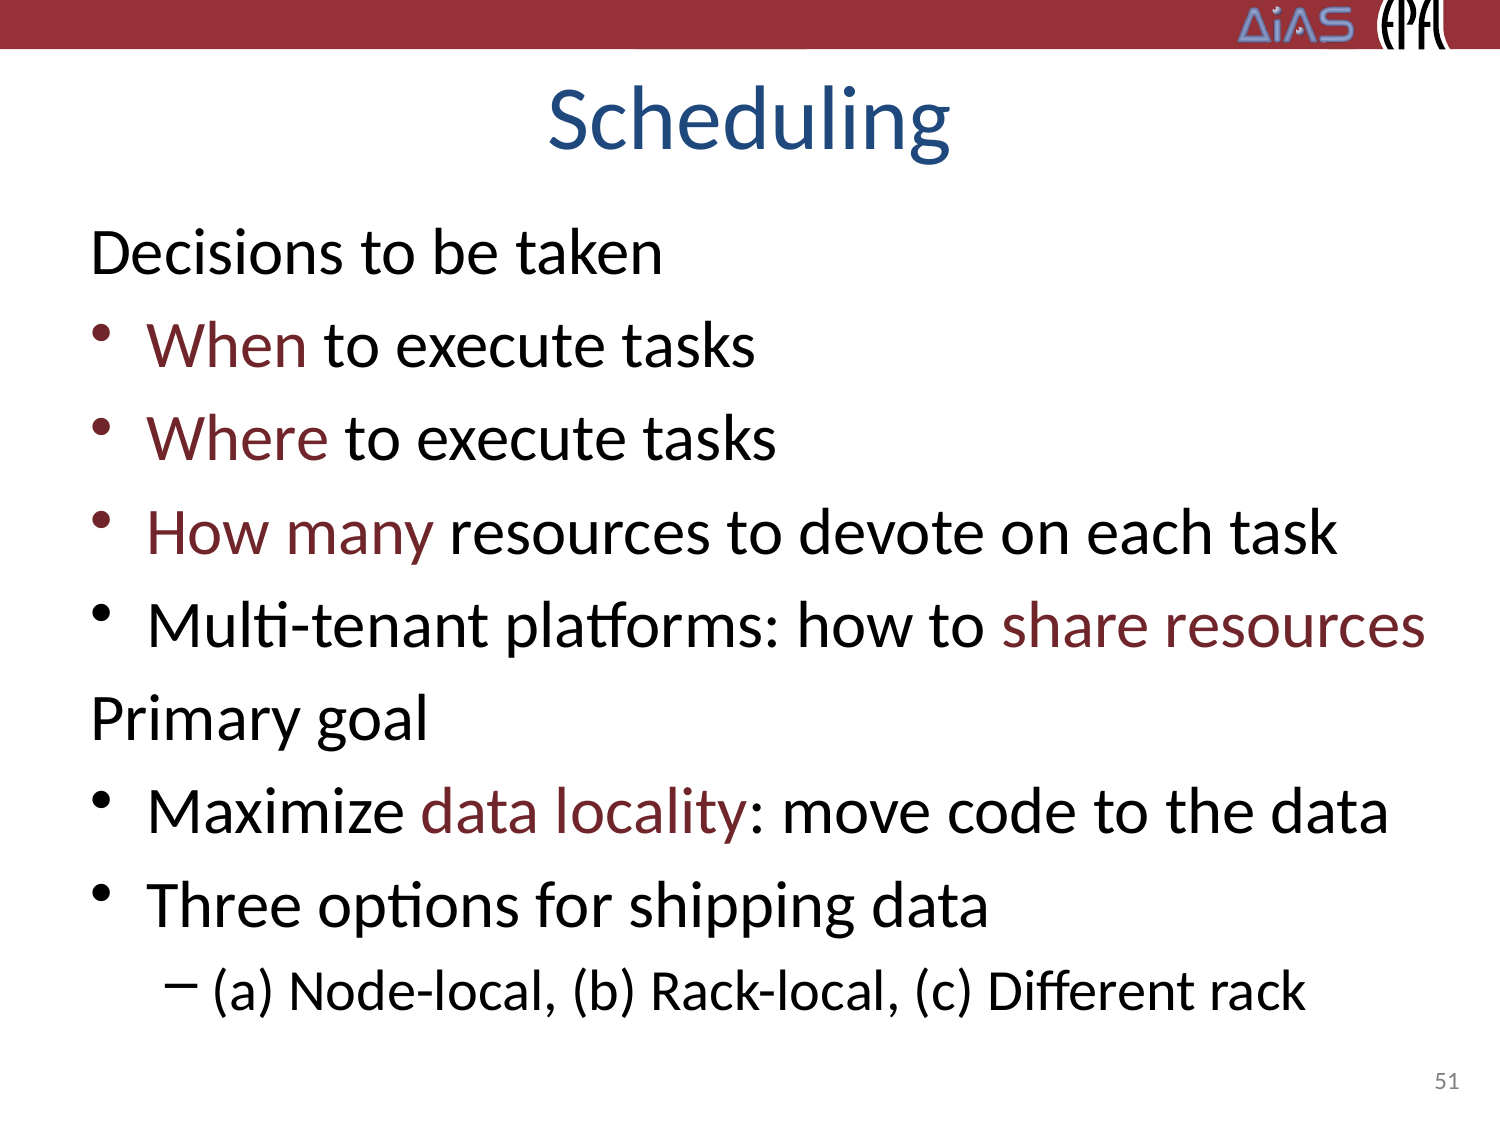

# Scheduling
Decisions to be taken
When to execute tasks
Where to execute tasks
How many resources to devote on each task
Multi-tenant platforms: how to share resources
Primary goal
Maximize data locality: move code to the data
Three options for shipping data
(a) Node-local, (b) Rack-local, (c) Different rack
51